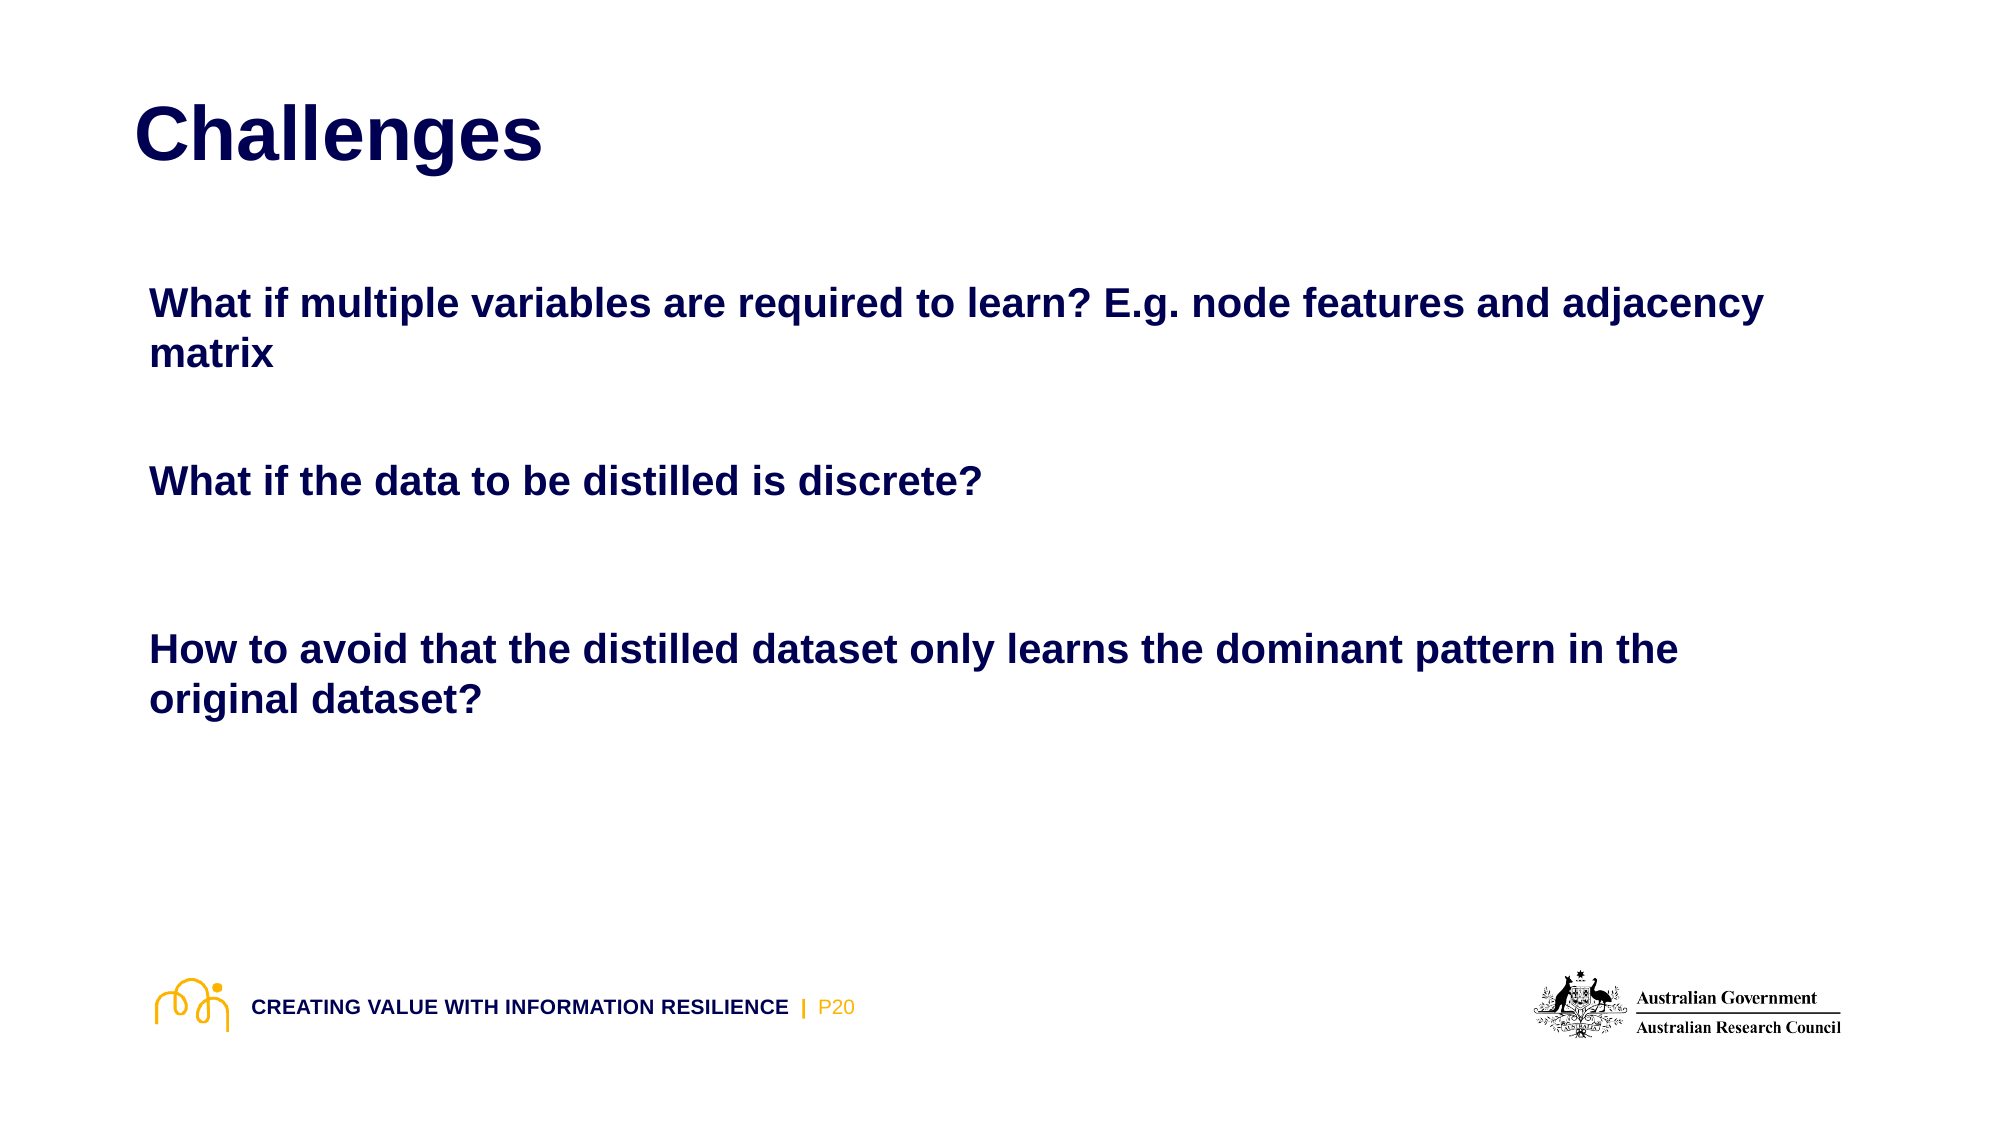

# Challenges
What if multiple variables are required to learn? E.g. node features and adjacency matrix
What if the data to be distilled is discrete?
How to avoid that the distilled dataset only learns the dominant pattern in the original dataset?